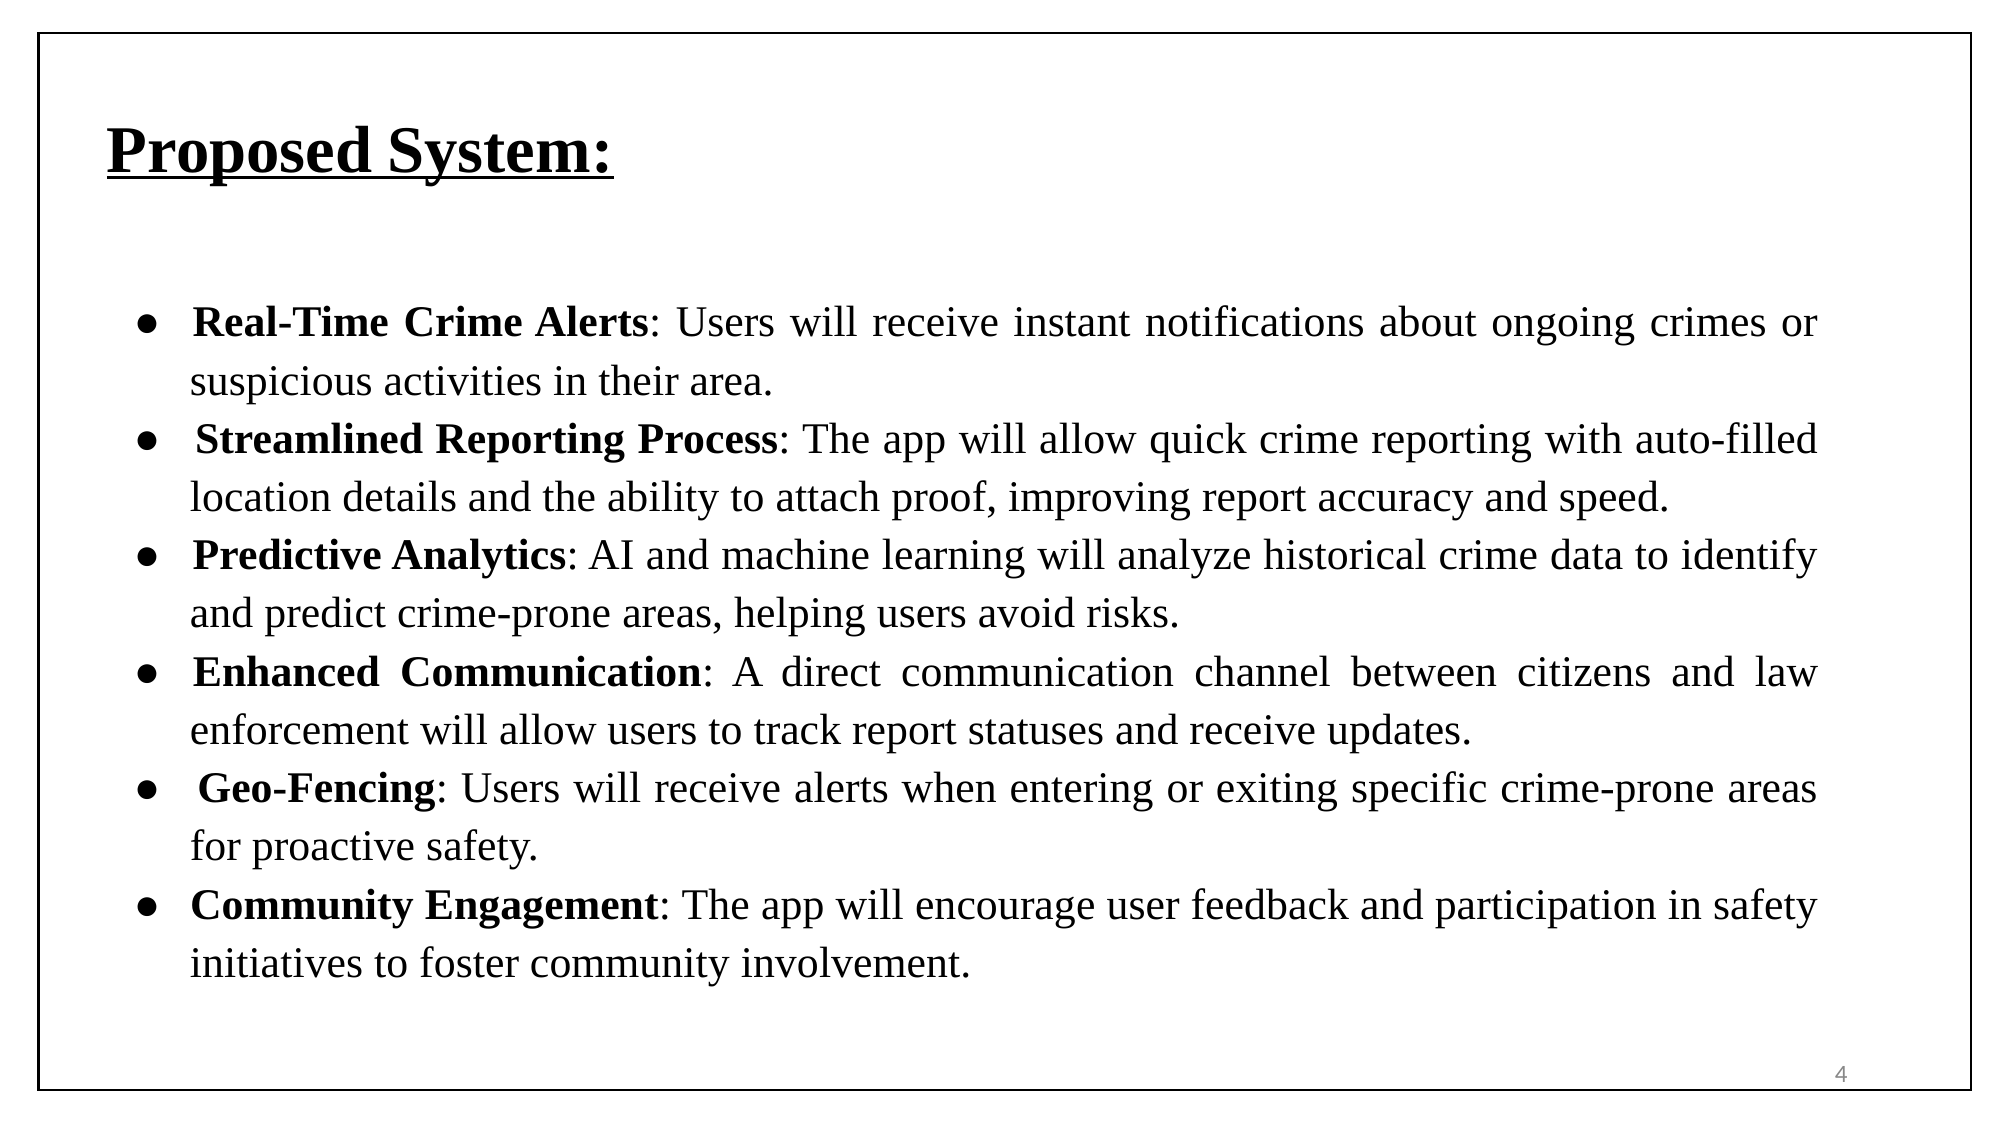

Proposed System:

●   Real-Time Crime Alerts: Users will receive instant notifications about ongoing crimes or suspicious activities in their area.
●    Streamlined Reporting Process: The app will allow quick crime reporting with auto-filled location details and the ability to attach proof, improving report accuracy and speed.
●    Predictive Analytics: AI and machine learning will analyze historical crime data to identify and predict crime-prone areas, helping users avoid risks.
●  Enhanced Communication: A direct communication channel between citizens and law enforcement will allow users to track report statuses and receive updates.
●    Geo-Fencing: Users will receive alerts when entering or exiting specific crime-prone areas for proactive safety.
●    Community Engagement: The app will encourage user feedback and participation in safety initiatives to foster community involvement.

4